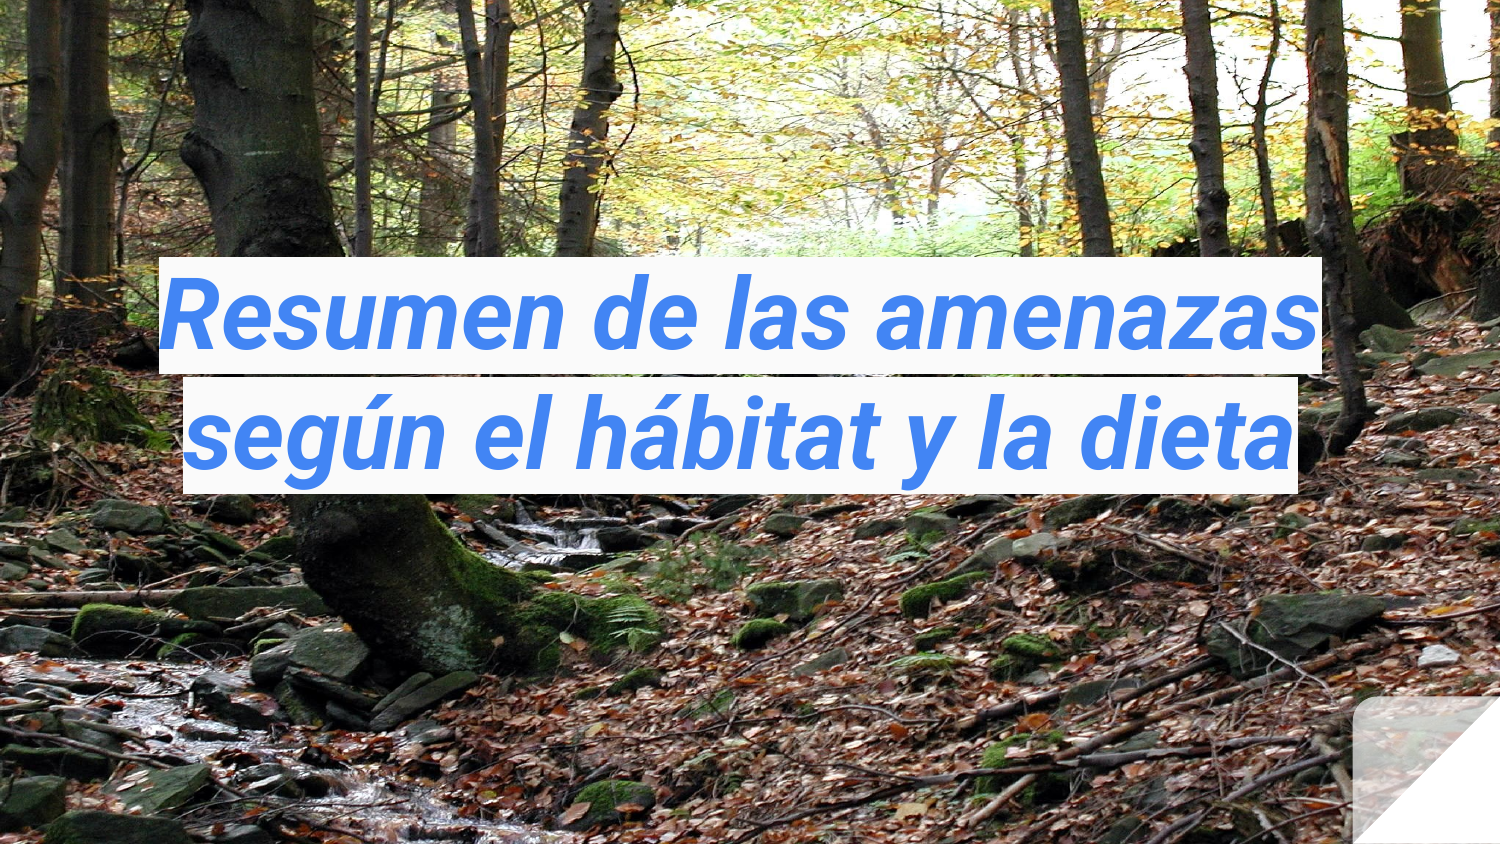

# Resumen de las amenazas según el hábitat y la dieta